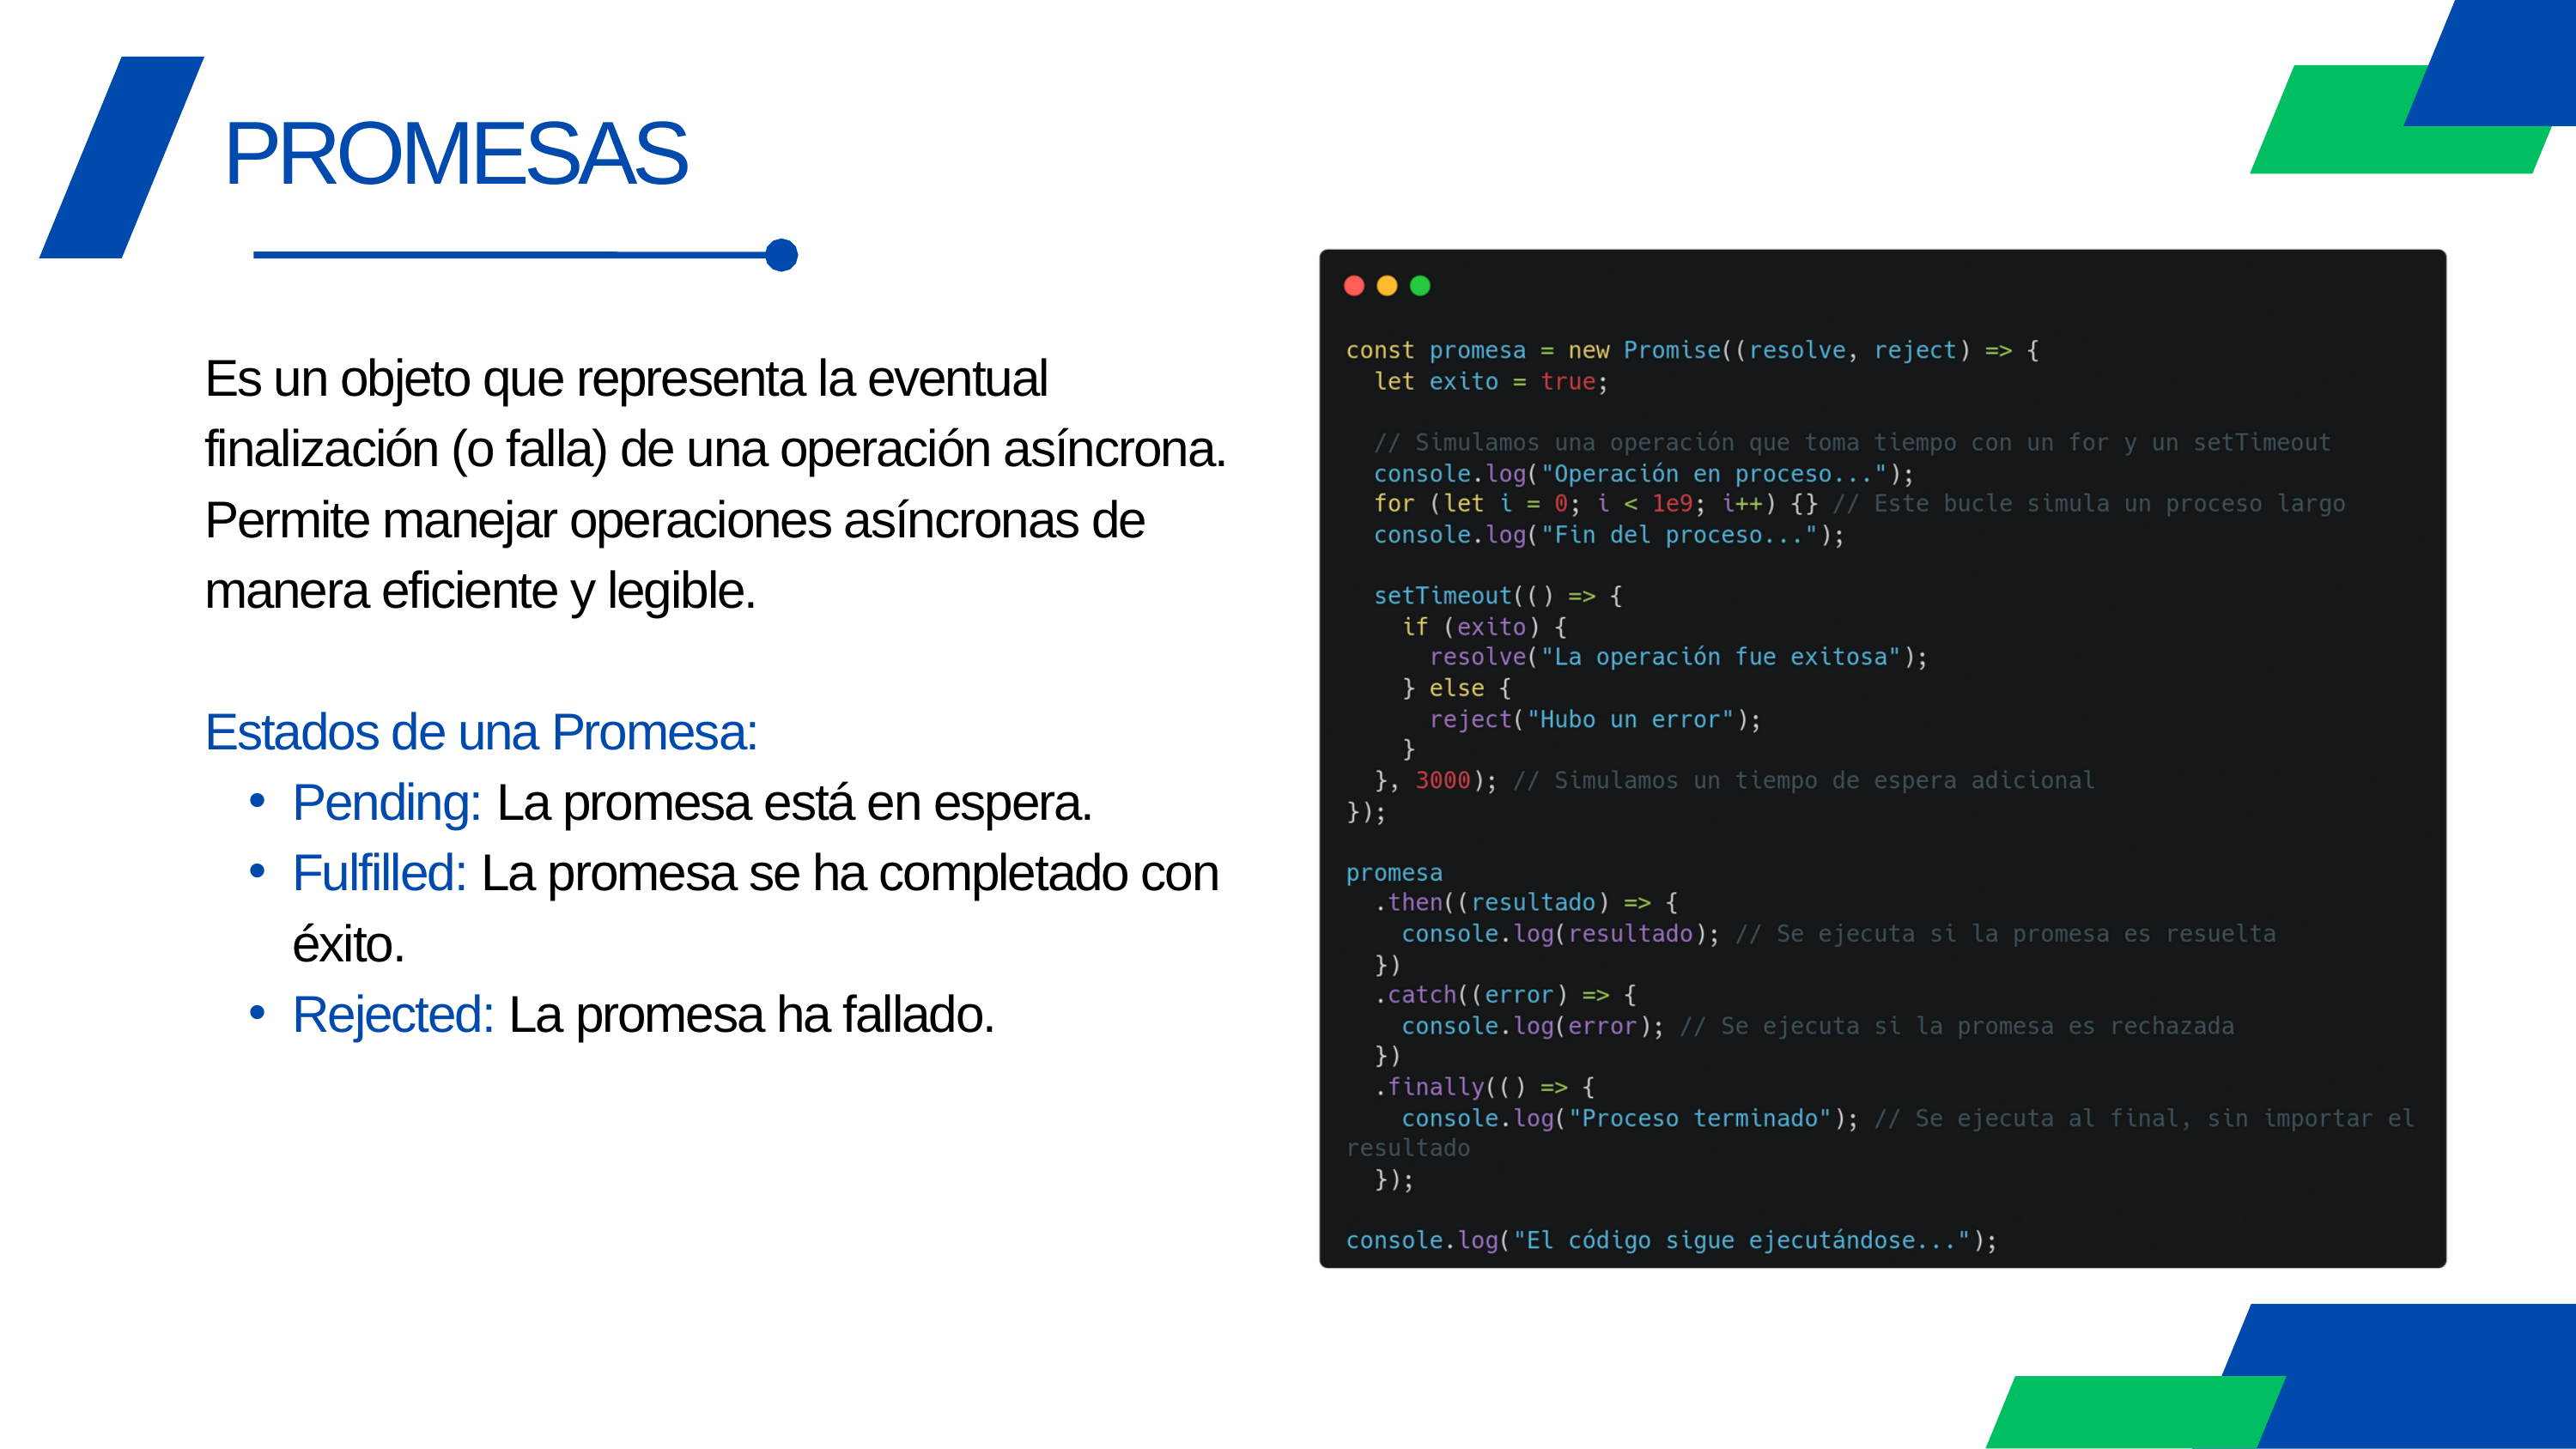

PROMESAS

Es un objeto que representa la eventual finalización (o falla) de una operación asíncrona. Permite manejar operaciones asíncronas de manera eficiente y legible.

Estados de una Promesa:
Pending: La promesa está en espera.
Fulfilled: La promesa se ha completado con éxito.
Rejected: La promesa ha fallado.